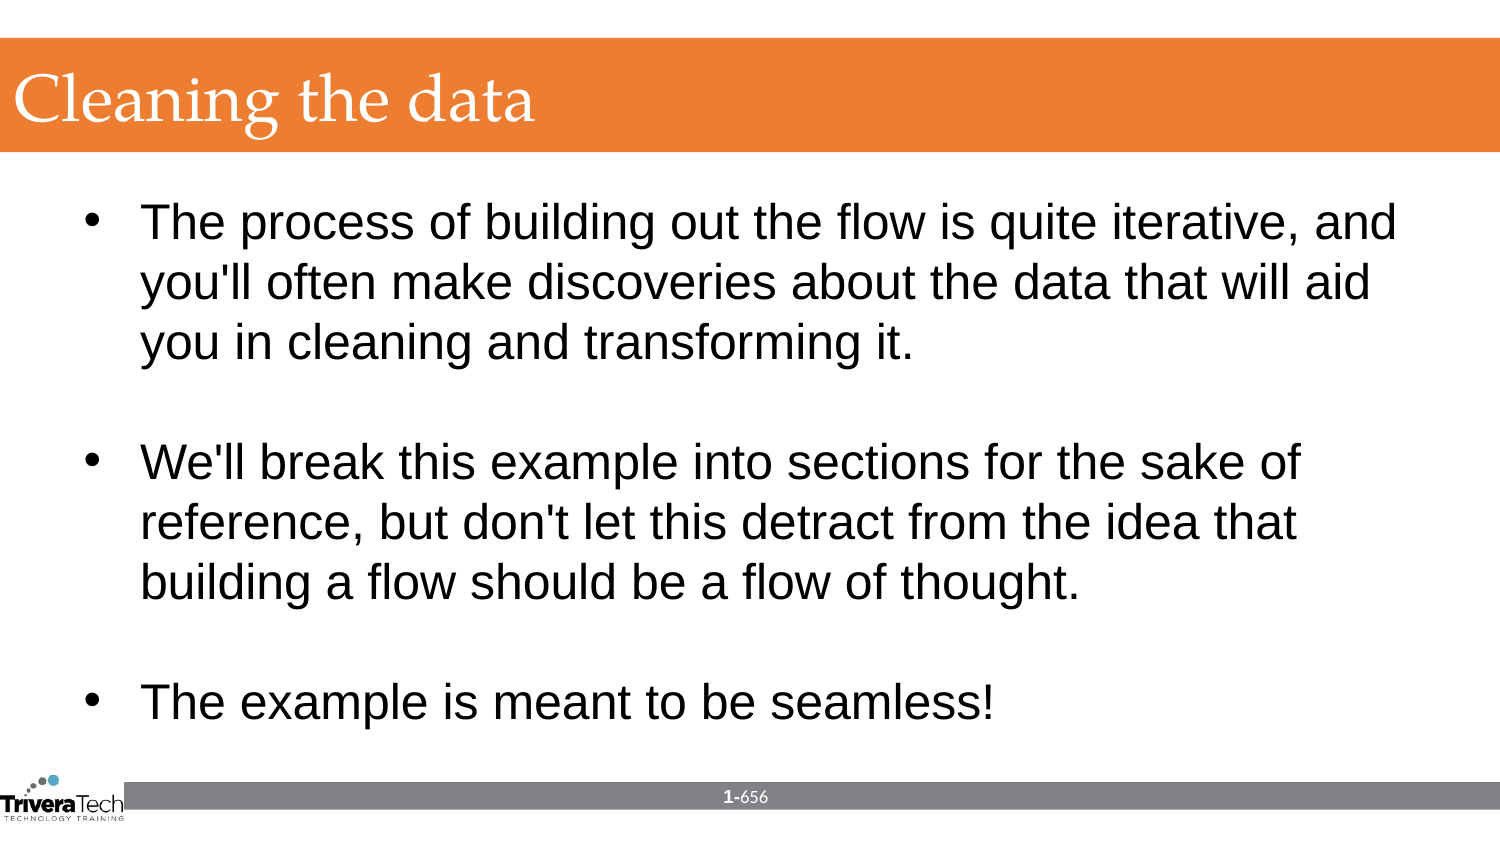

Cleaning the data
The process of building out the flow is quite iterative, and you'll often make discoveries about the data that will aid you in cleaning and transforming it.

We'll break this example into sections for the sake of reference, but don't let this detract from the idea that building a flow should be a flow of thought.

The example is meant to be seamless!
1-656